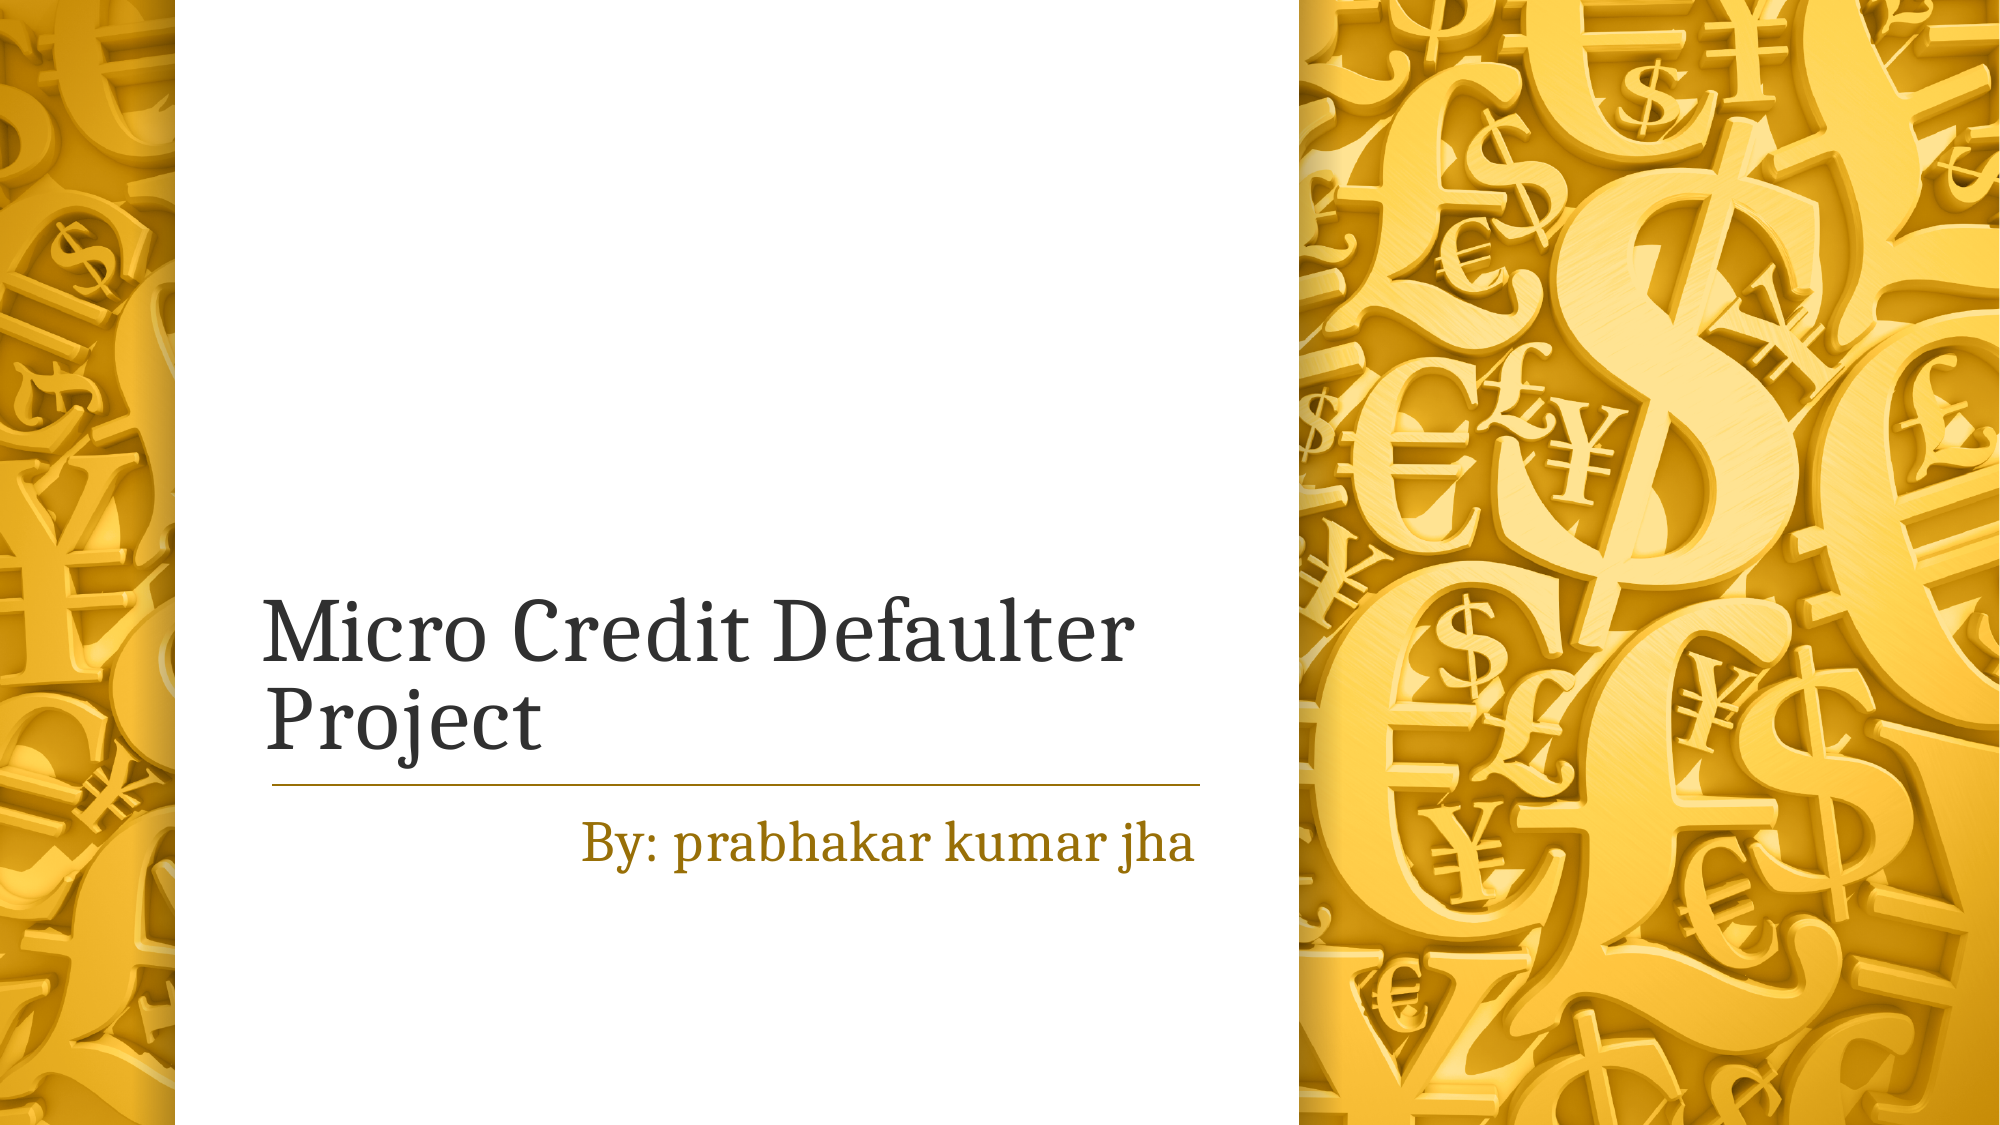

# Micro Credit Defaulter Project
By: prabhakar kumar jha